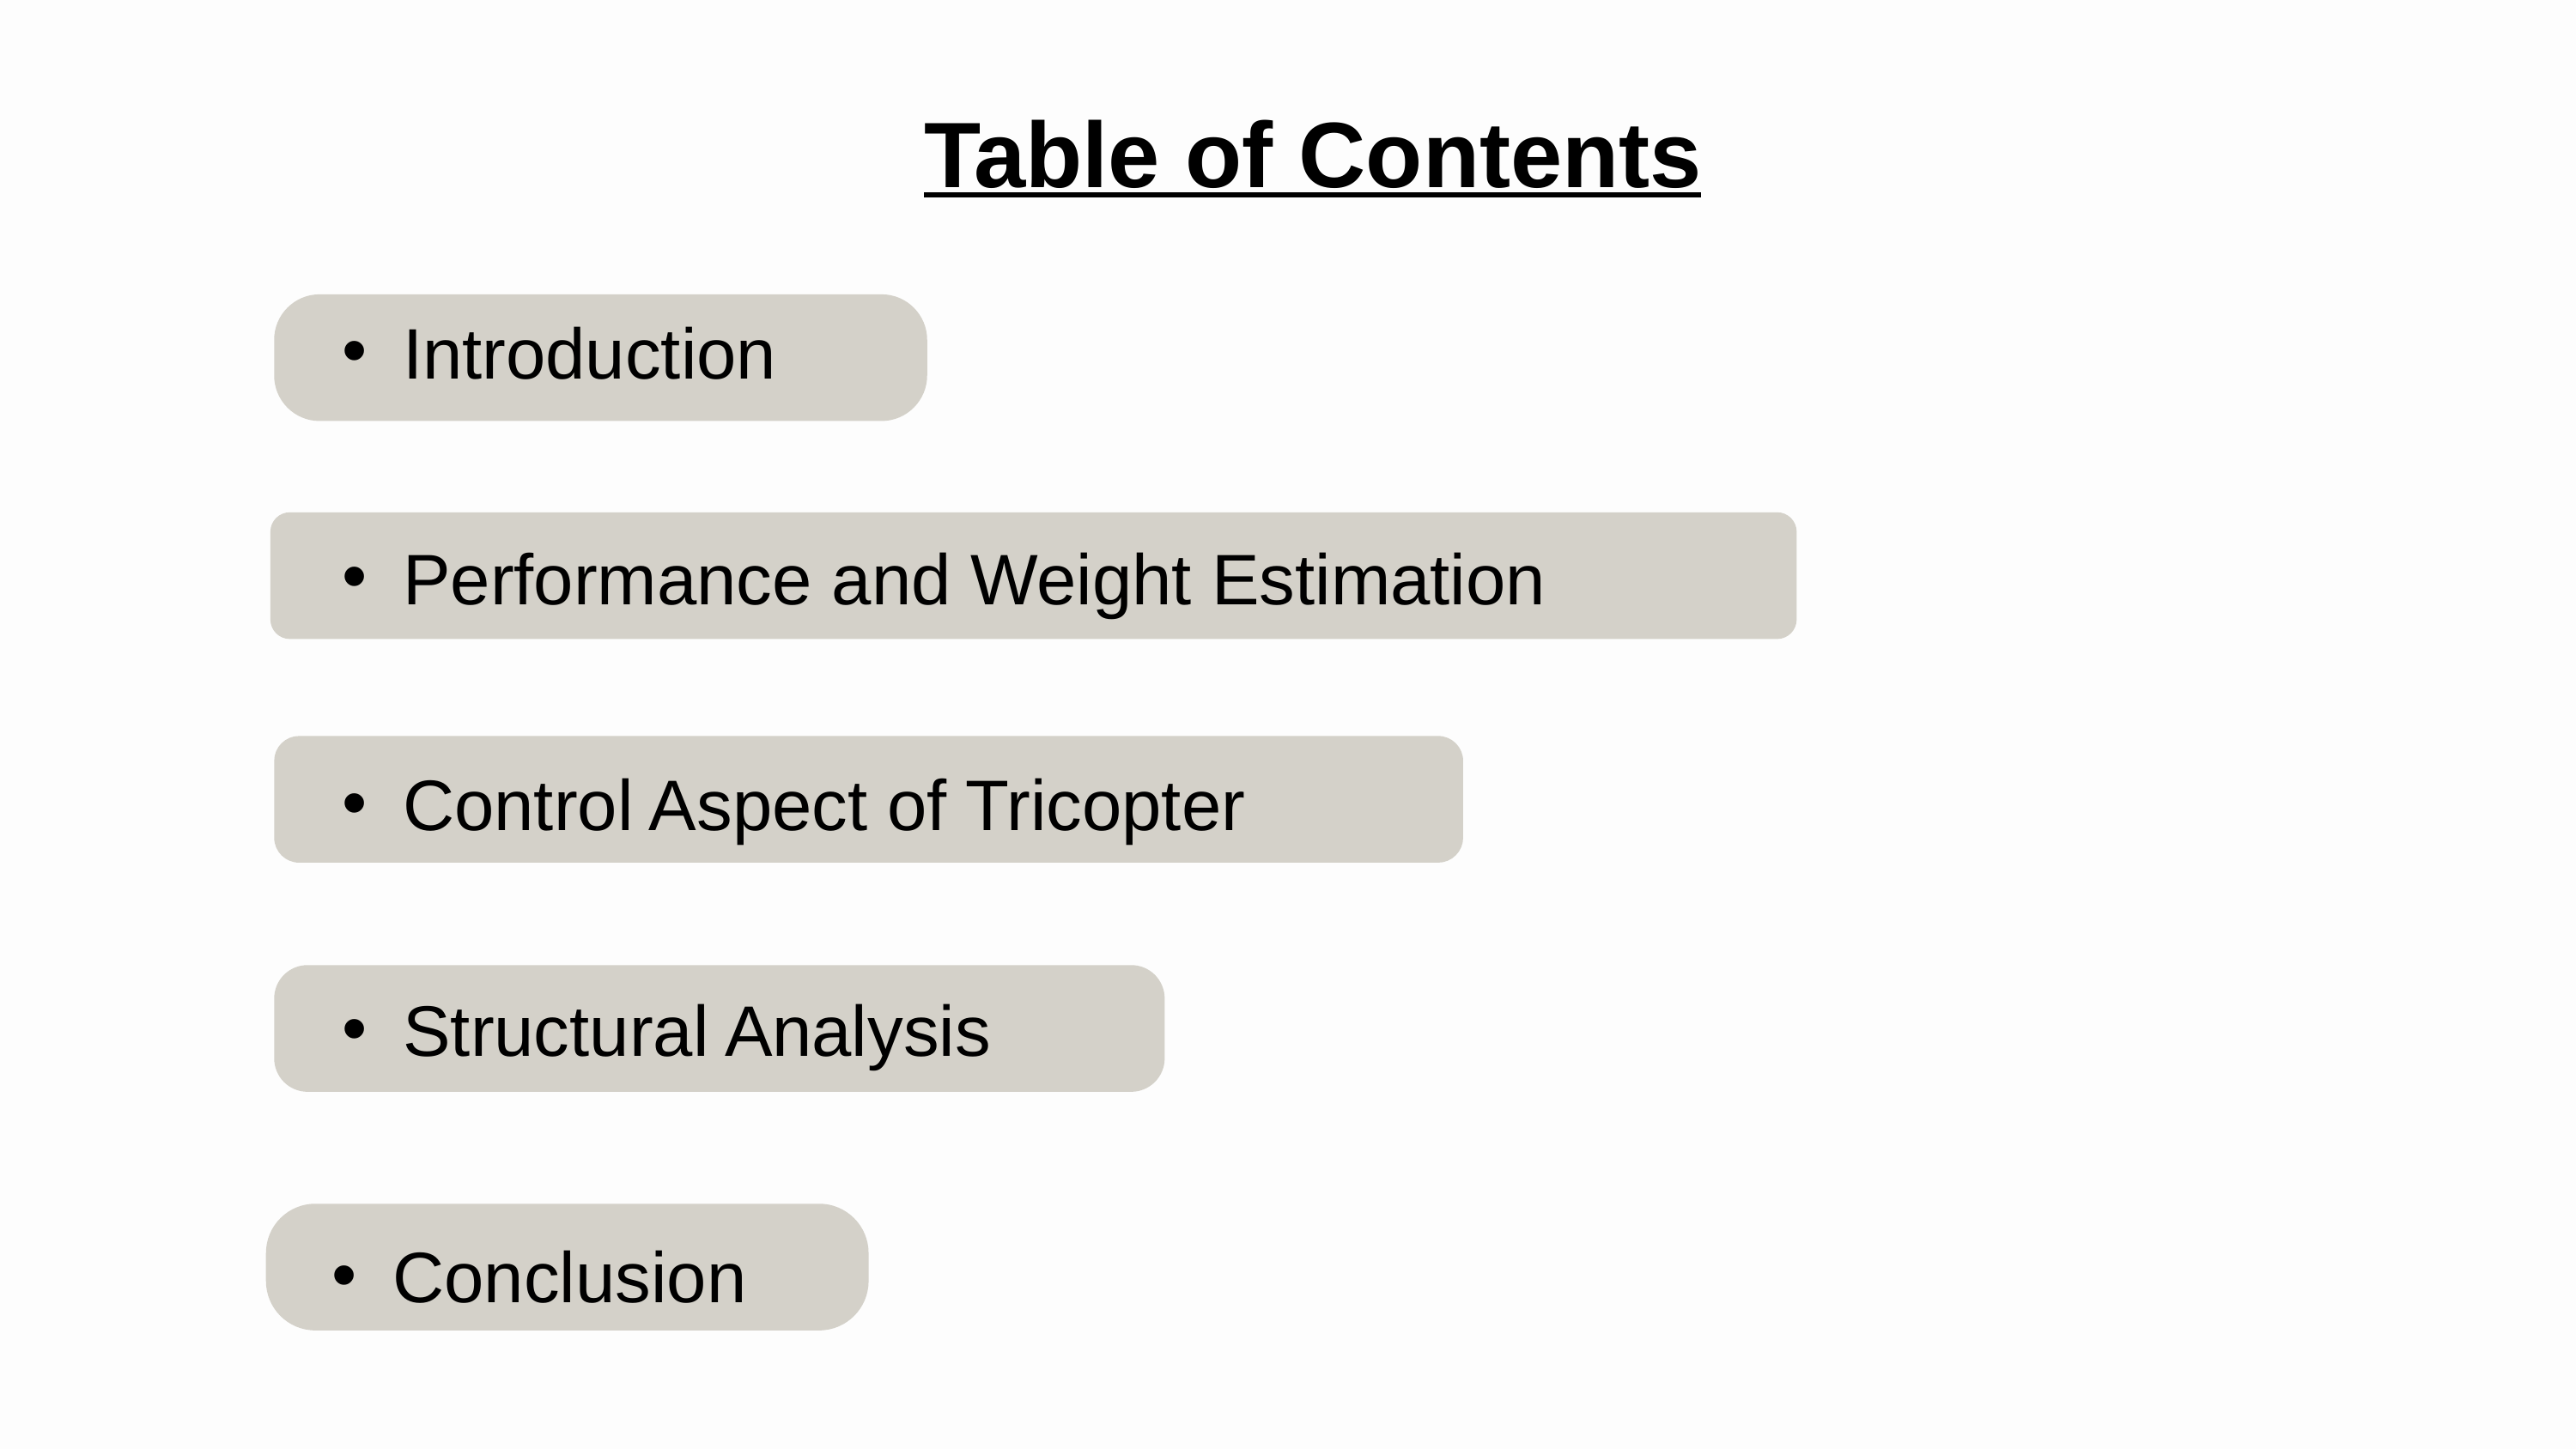

Table of Contents
Introduction

Performance and Weight Estimation

Control Aspect of Tricopter

Structural Analysis

Conclusion